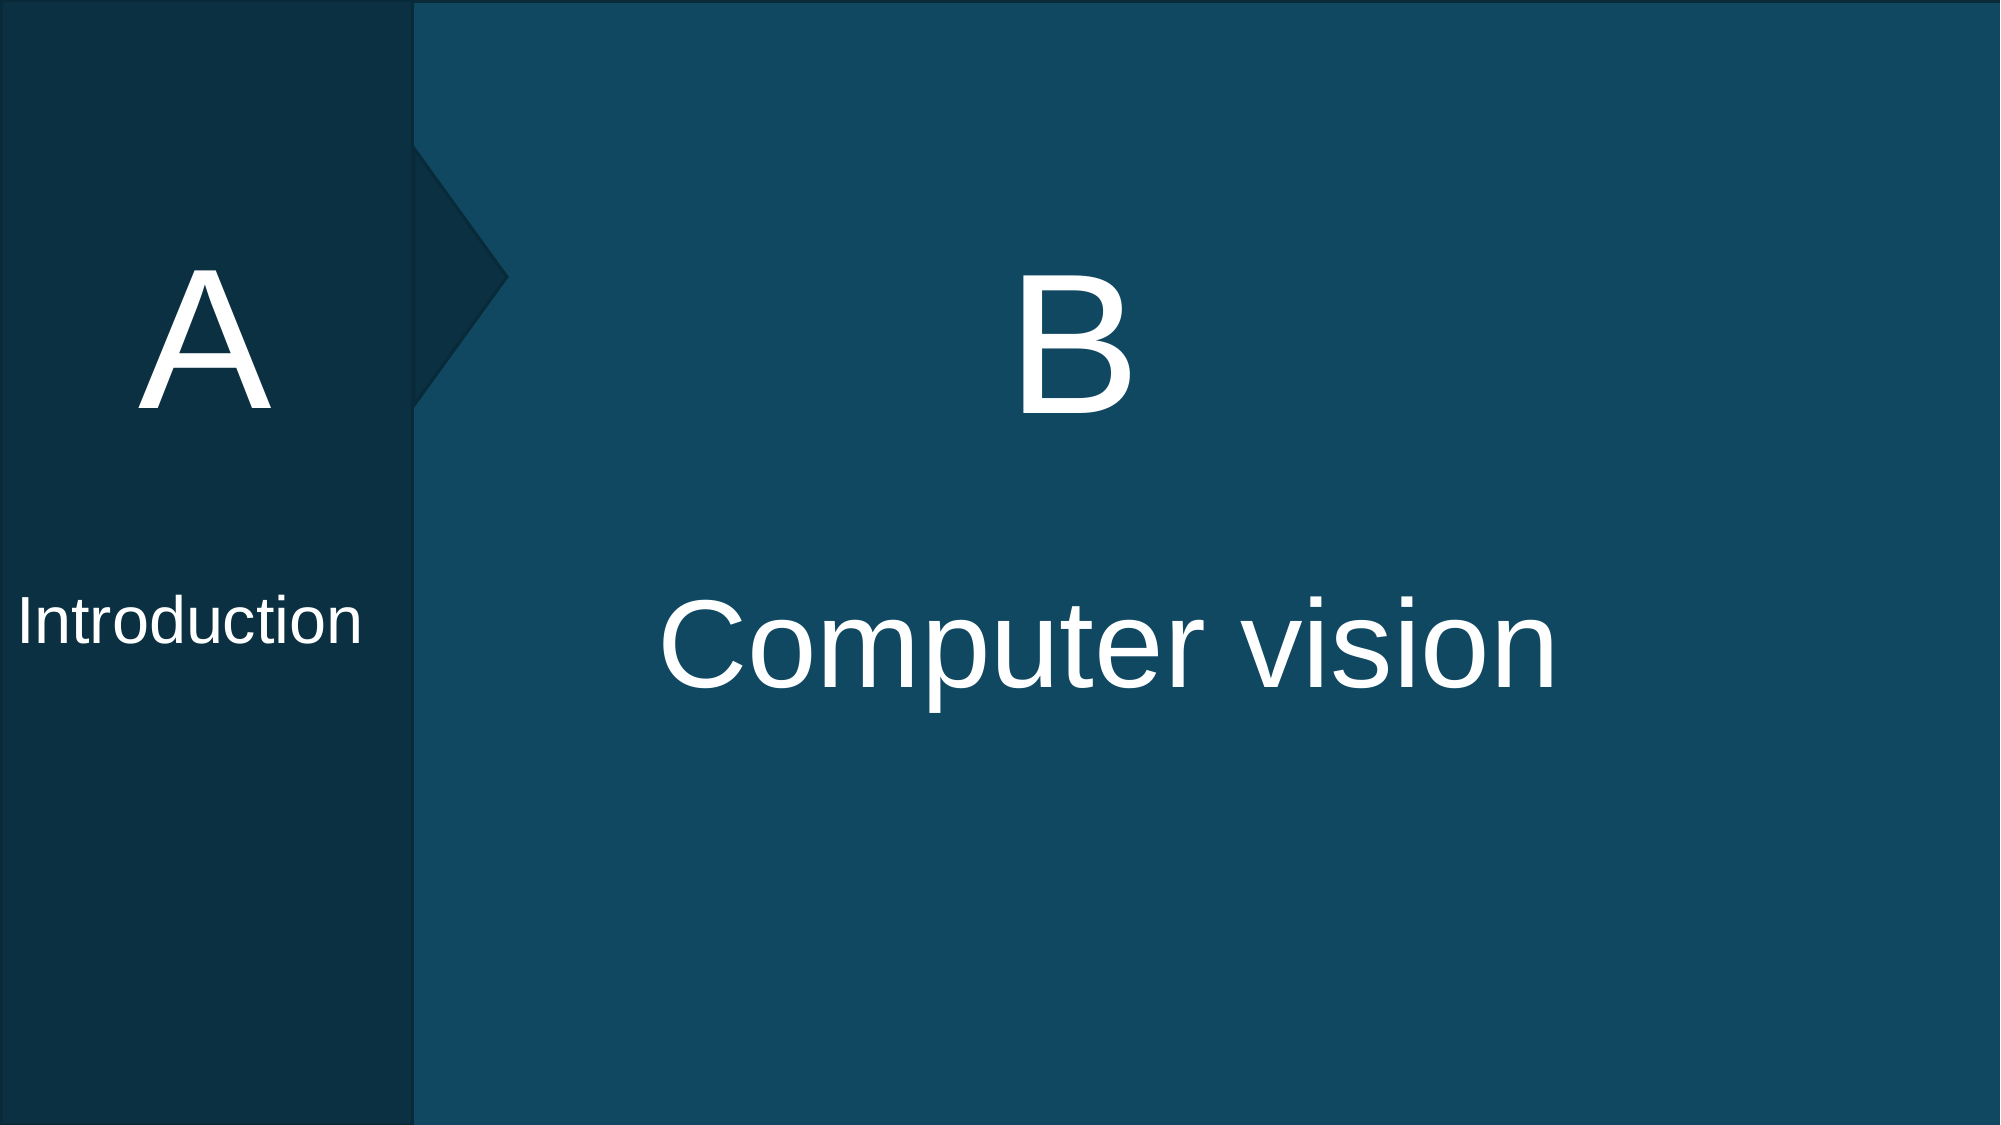

A

Introduction

C

Embedded system

D

Desktop Application

B

Computer vision

E
Future work